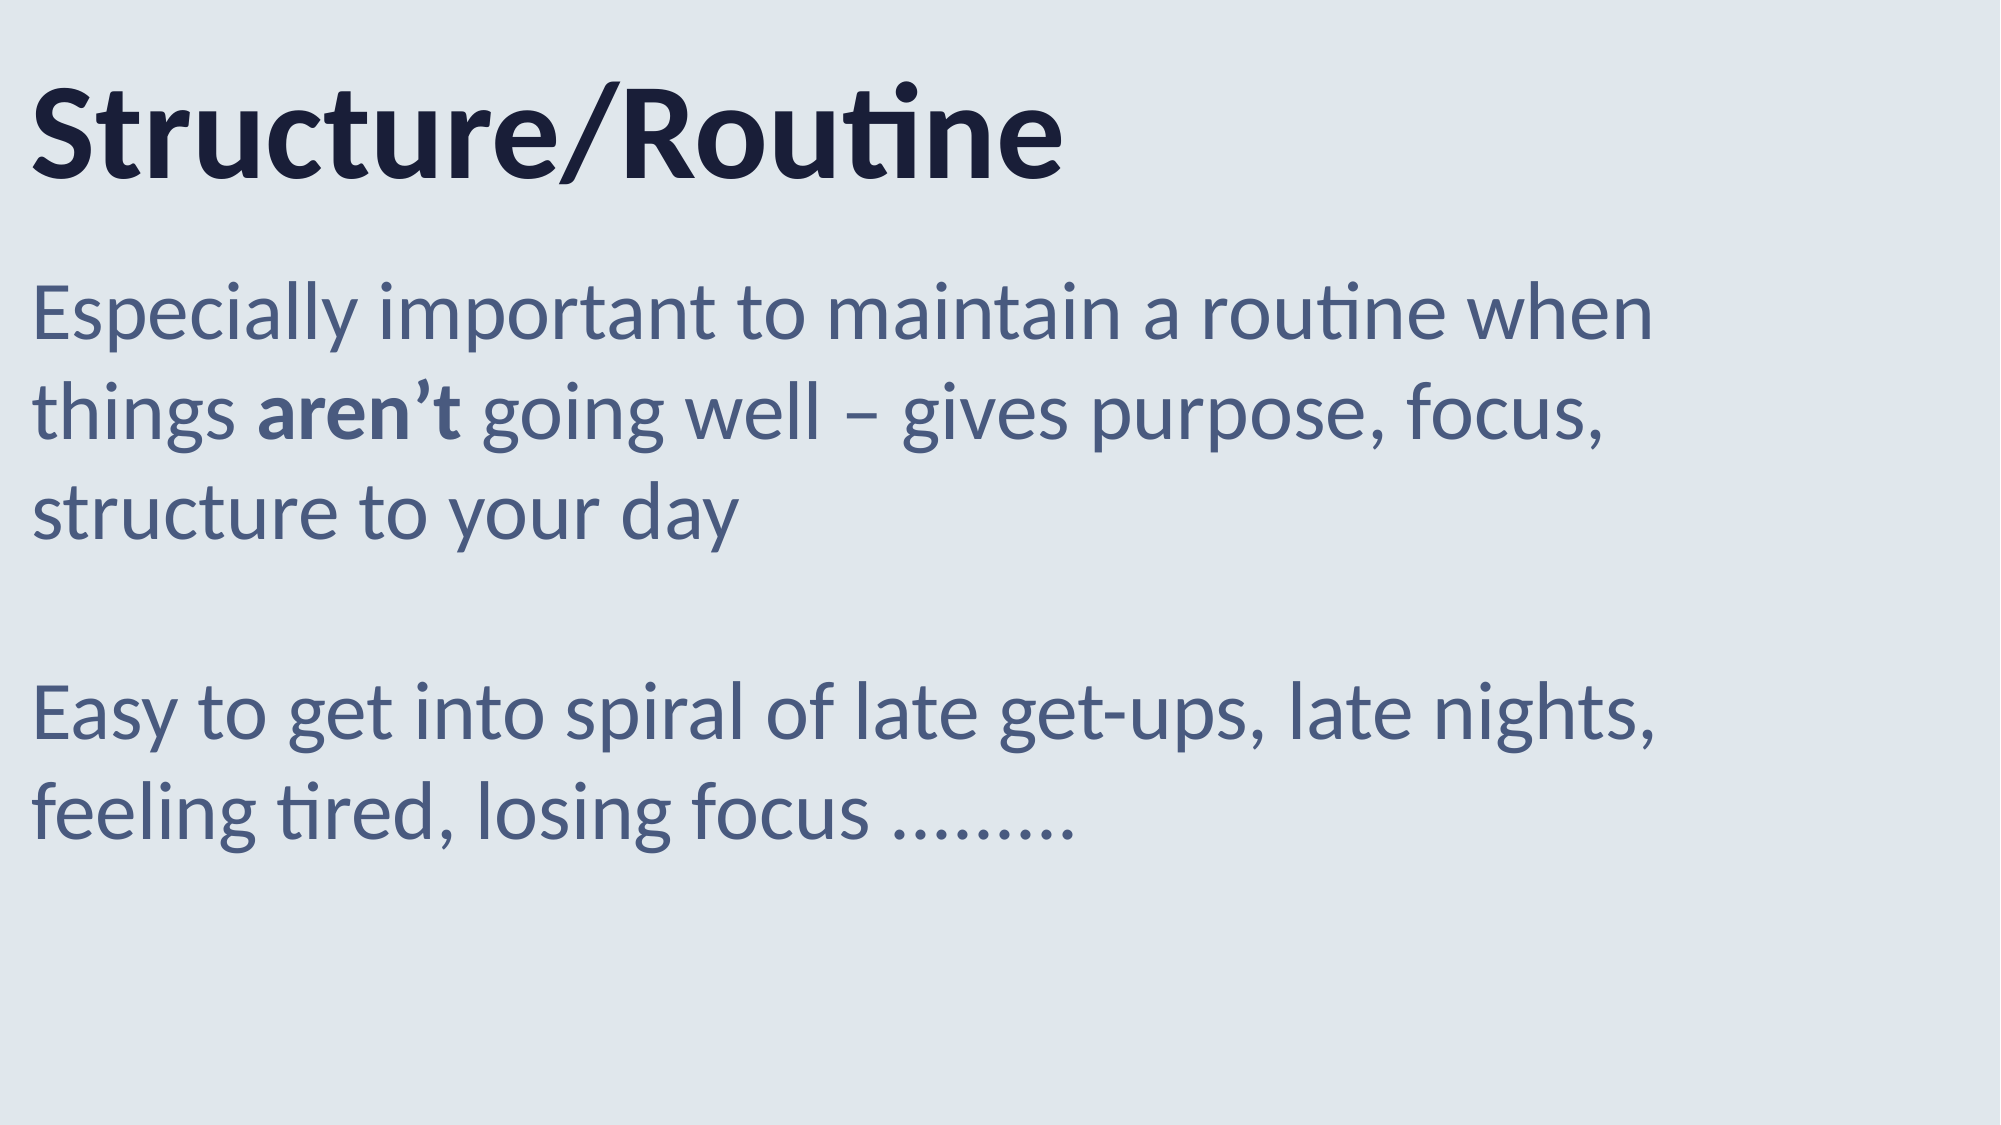

Structure/Routine
Especially important to maintain a routine when things aren’t going well – gives purpose, focus, structure to your day

Easy to get into spiral of late get-ups, late nights, feeling tired, losing focus .........